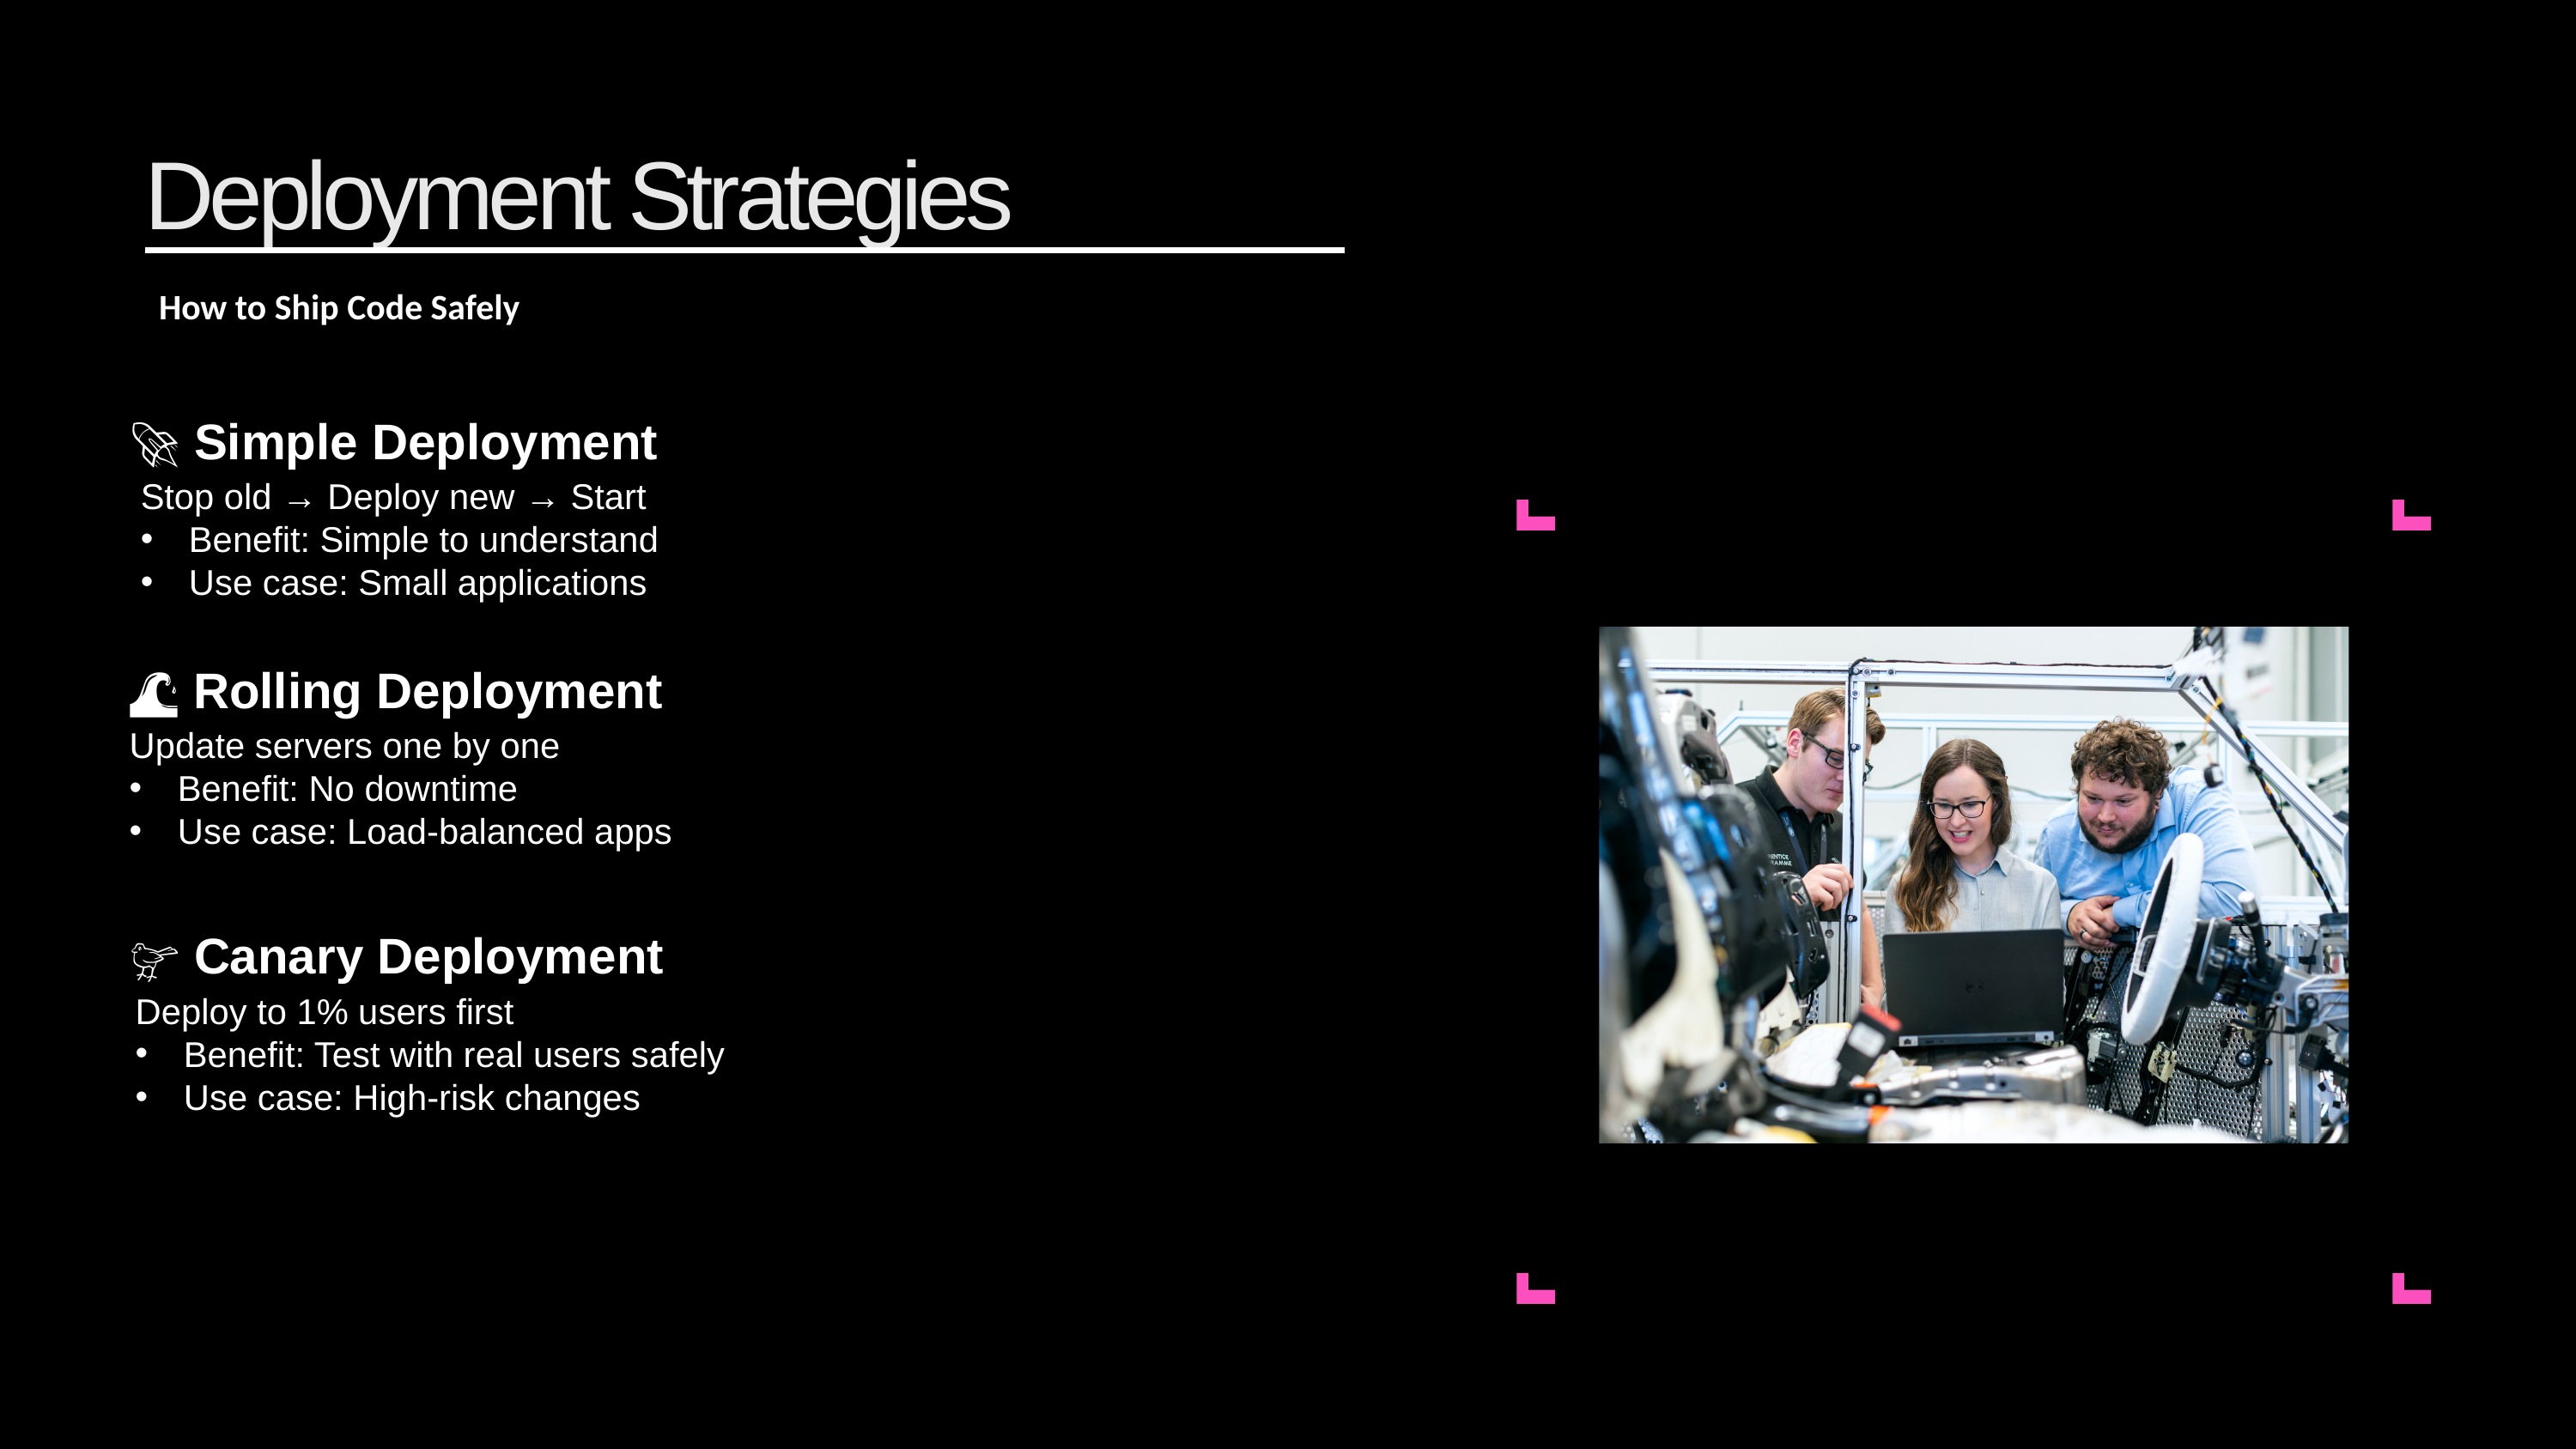

Deployment Strategies

How to Ship Code Safely
🚀 Simple Deployment
Stop old → Deploy new → Start
Benefit: Simple to understand
Use case: Small applications

🌊 Rolling Deployment
Update servers one by one
Benefit: No downtime
Use case: Load-balanced apps
🐦 Canary Deployment
Deploy to 1% users first
Benefit: Test with real users safely
Use case: High-risk changes